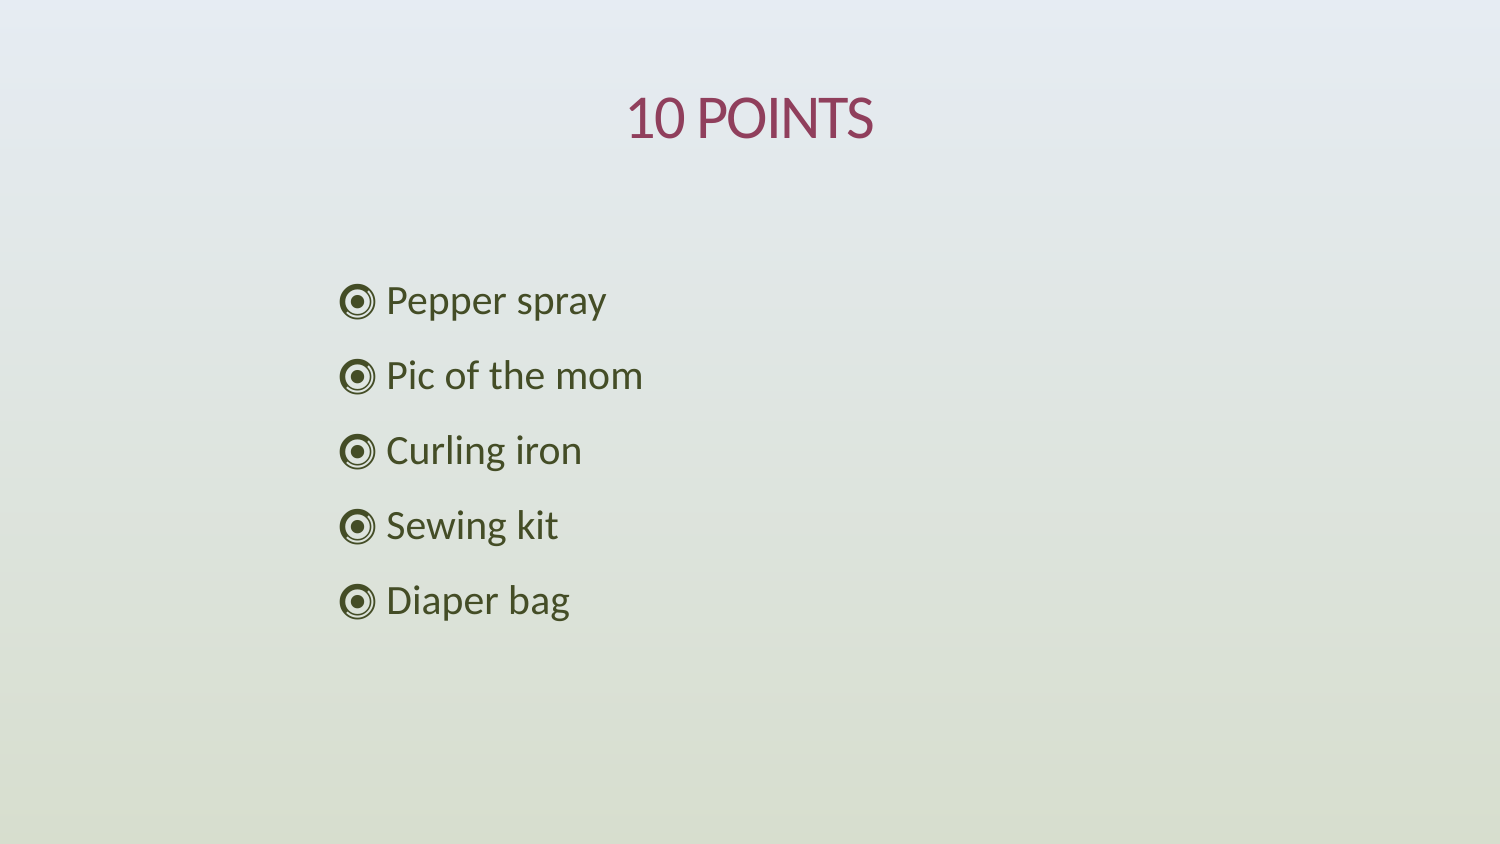

# 10 POINTS
🔘 Pepper spray
🔘 Pic of the mom
🔘 Curling iron
🔘 Sewing kit
🔘 Diaper bag